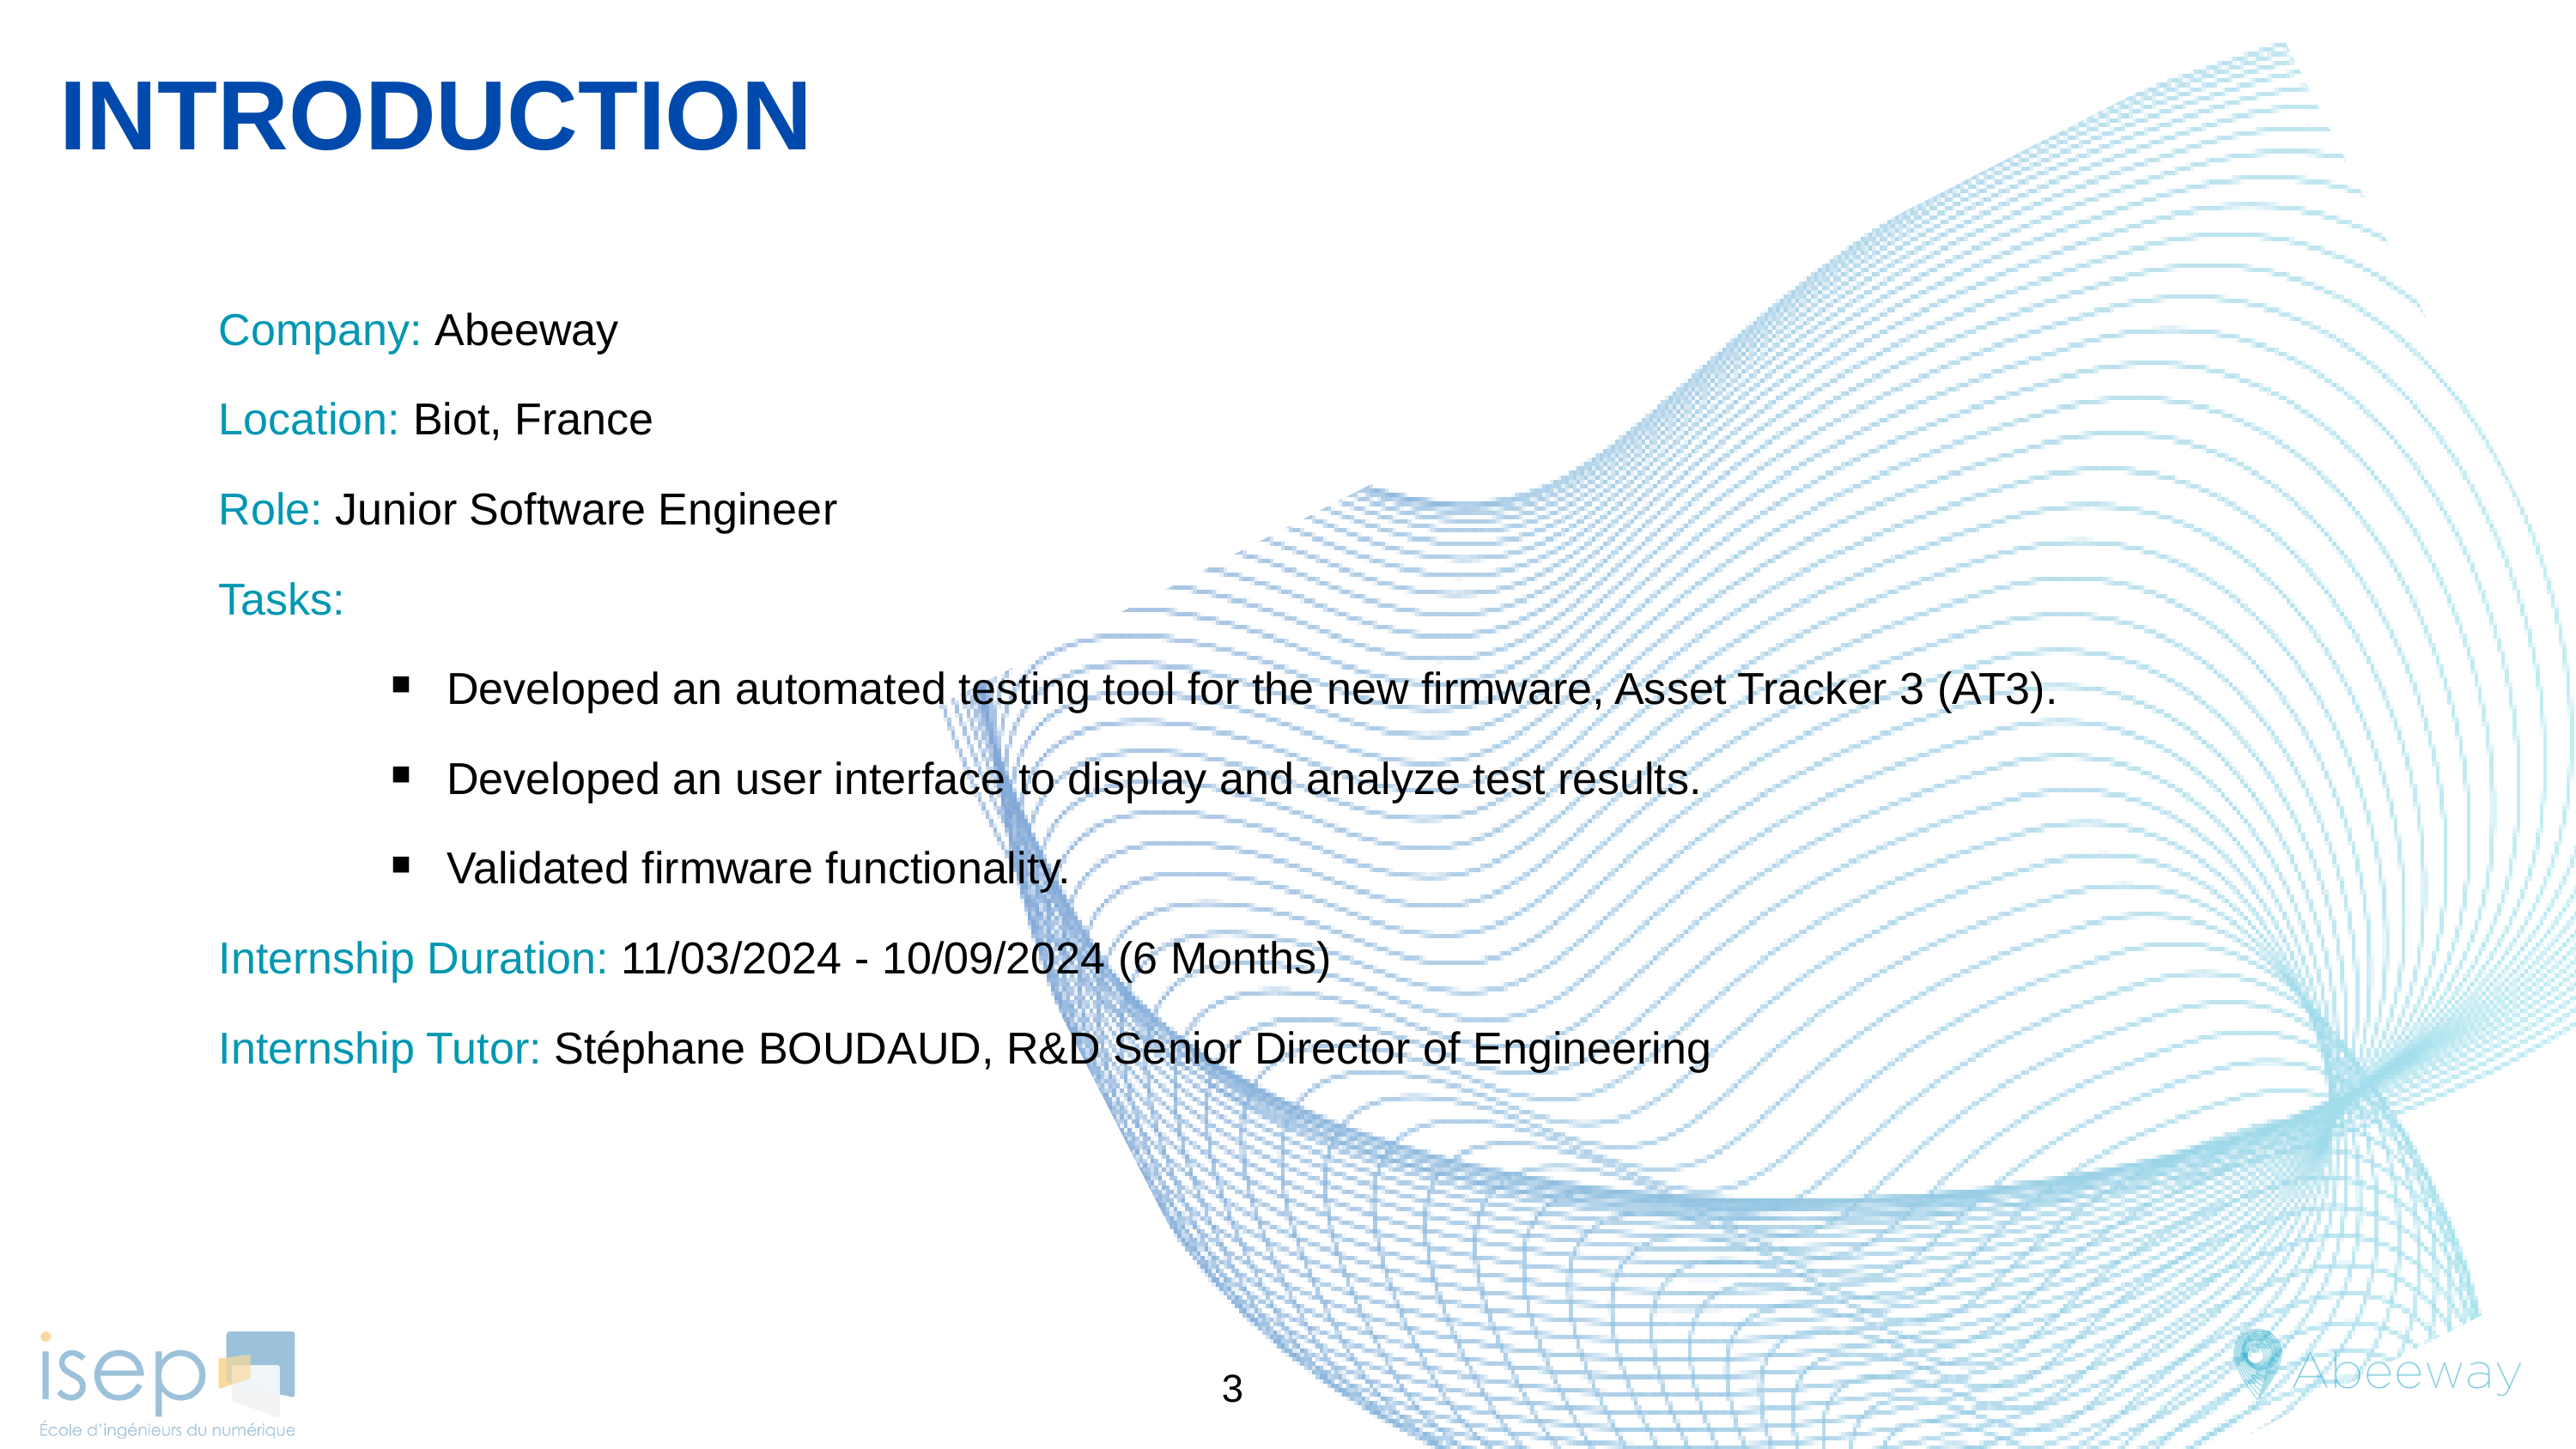

INTRODUCTION
Company: Abeeway
Location: Biot, France
Role: Junior Software Engineer
Tasks:
Developed an automated testing tool for the new firmware, Asset Tracker 3 (AT3).
Developed an user interface to display and analyze test results.
Validated firmware functionality.
Internship Duration: 11/03/2024 - 10/09/2024 (6 Months)
Internship Tutor: Stéphane BOUDAUD, R&D Senior Director of Engineering

3